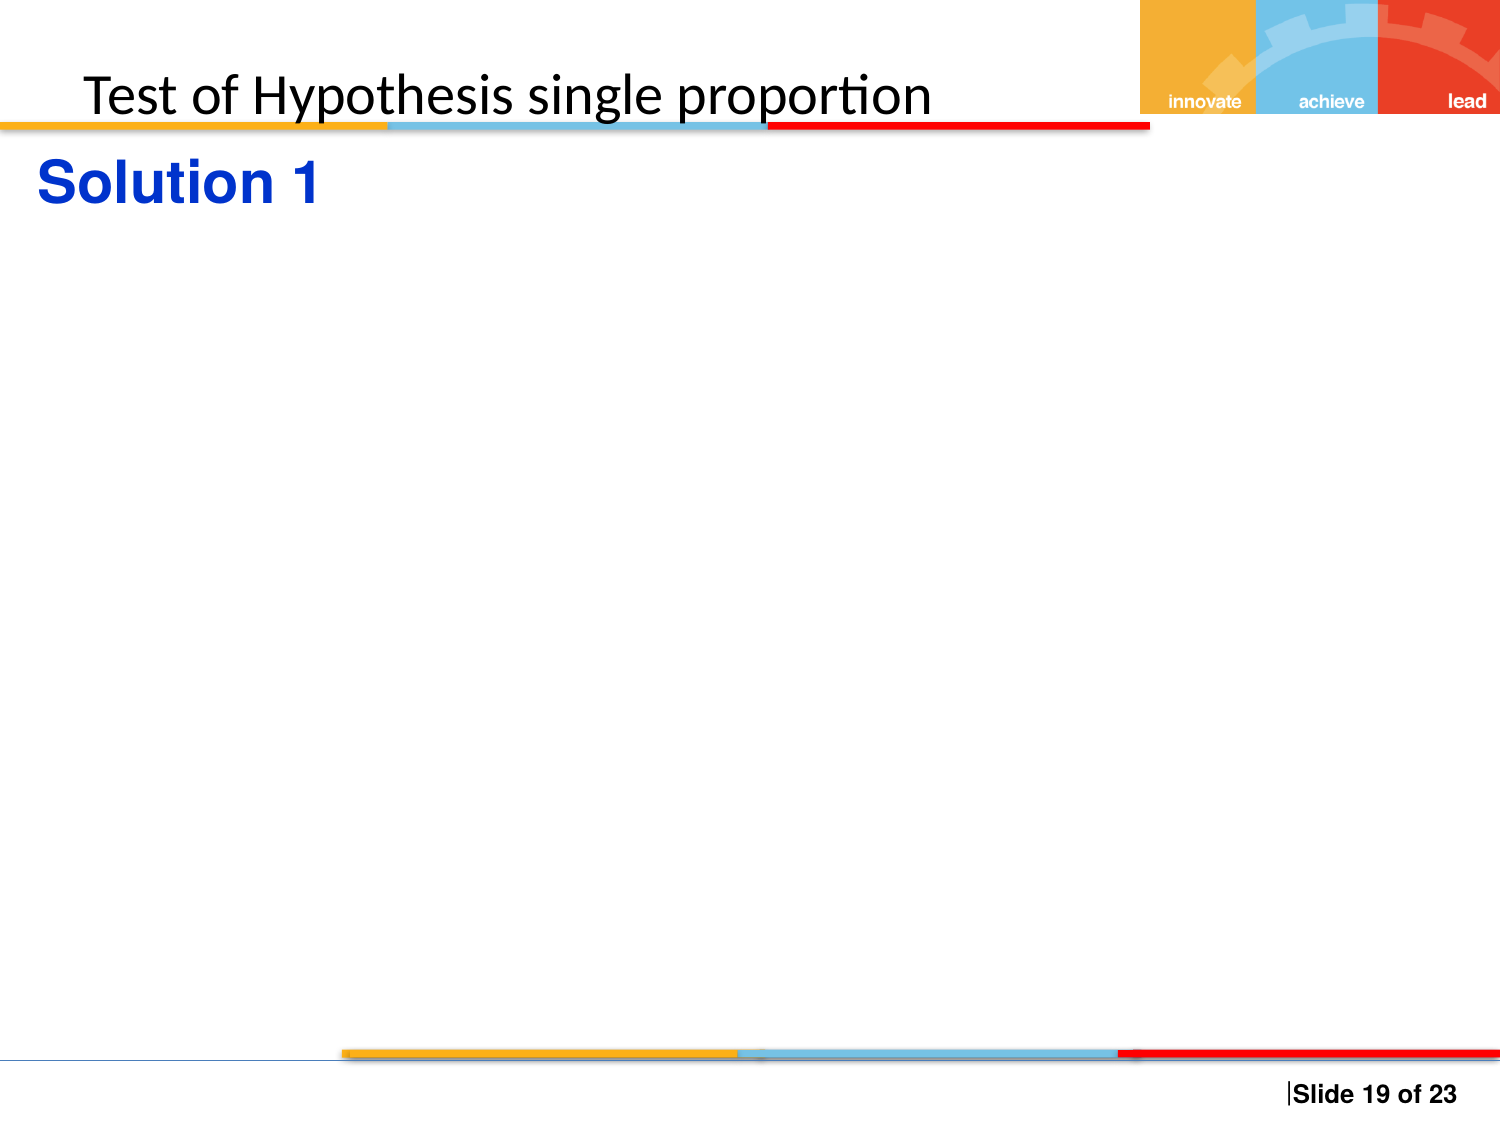

Test of Hypothesis single proportion
Solution 1